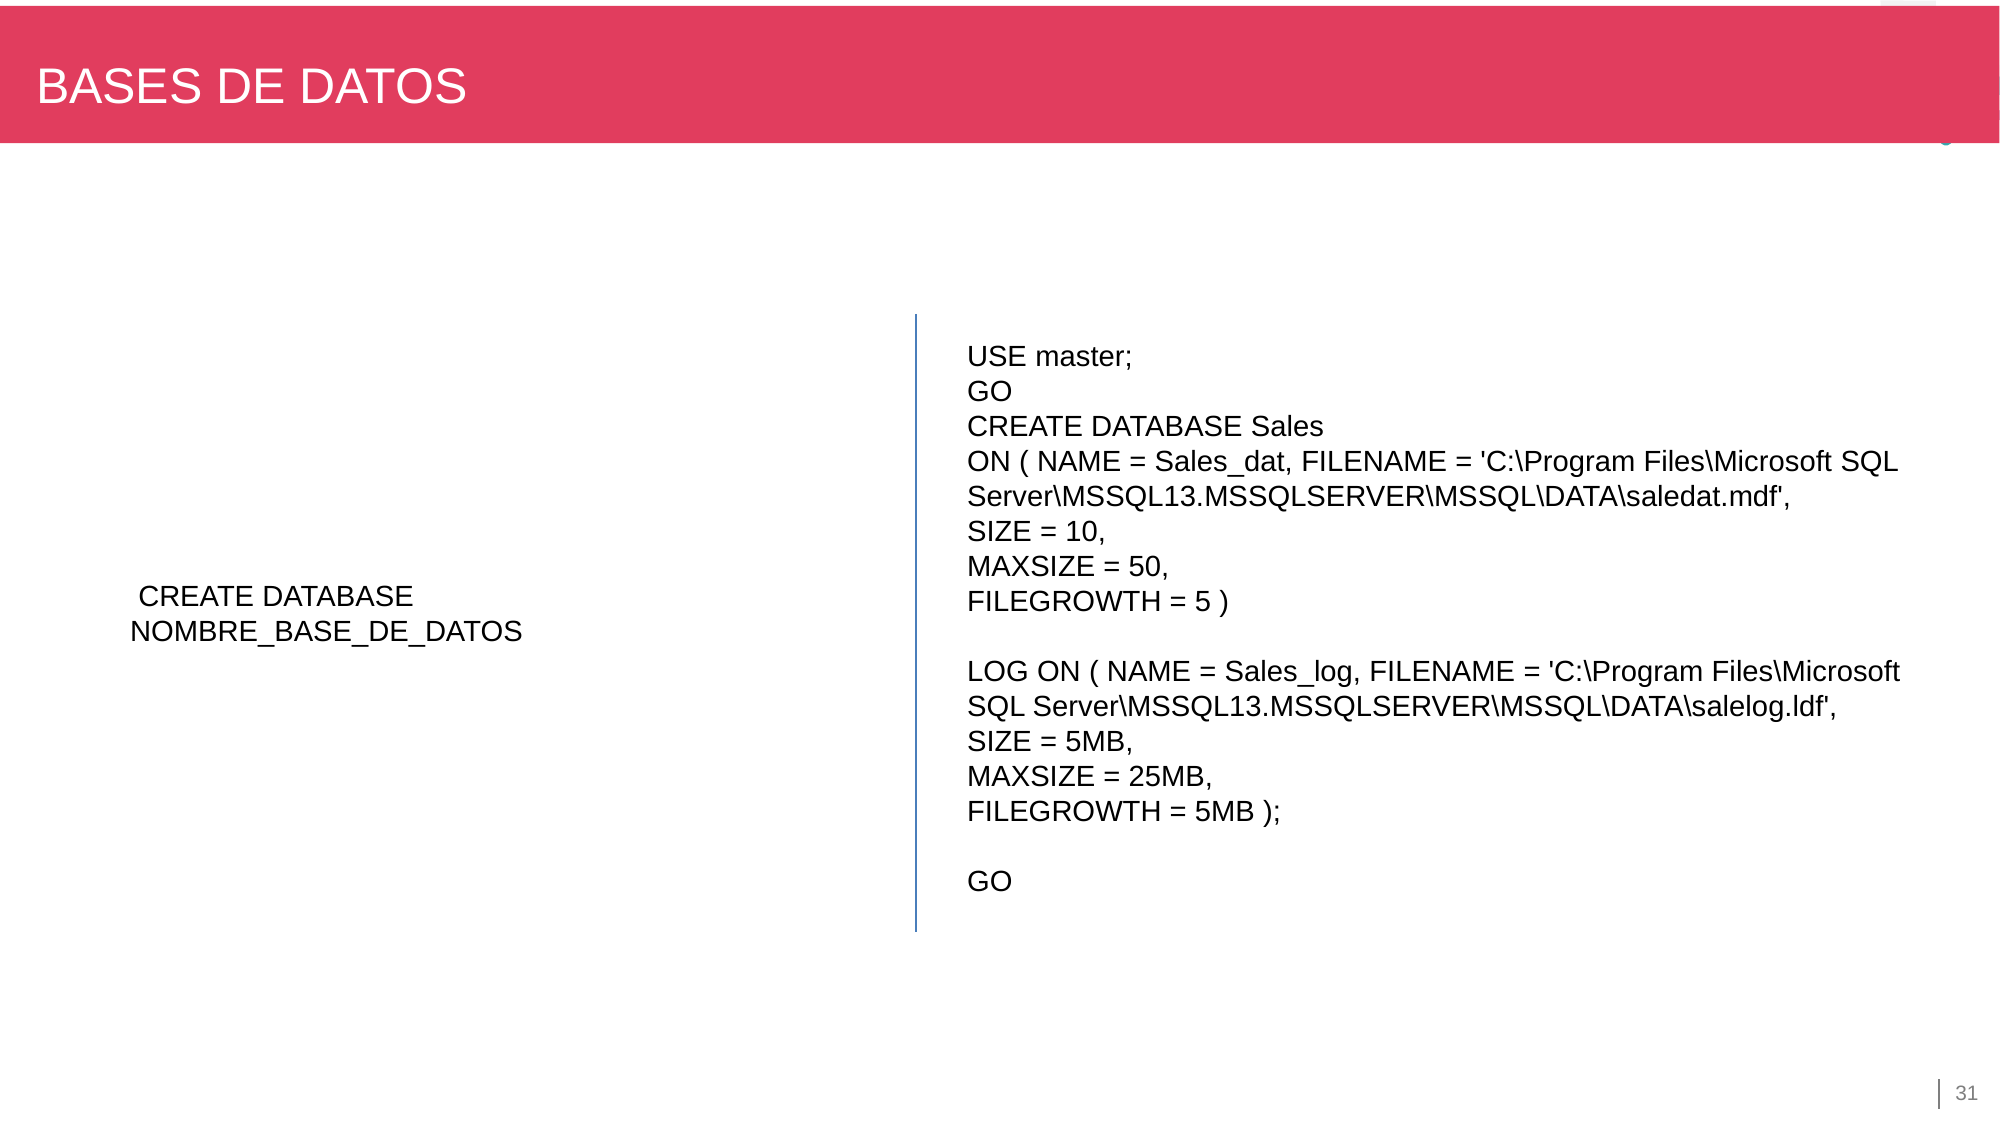

TÍTULO SECCIÓN
BASES DE DATOS
TÍTULO
USE master;
GO
CREATE DATABASE Sales
ON ( NAME = Sales_dat, FILENAME = 'C:\Program Files\Microsoft SQL Server\MSSQL13.MSSQLSERVER\MSSQL\DATA\saledat.mdf',
SIZE = 10,
MAXSIZE = 50,
FILEGROWTH = 5 )

LOG ON ( NAME = Sales_log, FILENAME = 'C:\Program Files\Microsoft SQL Server\MSSQL13.MSSQLSERVER\MSSQL\DATA\salelog.ldf',
SIZE = 5MB,
MAXSIZE = 25MB,
FILEGROWTH = 5MB );

GO
 CREATE DATABASE NOMBRE_BASE_DE_DATOS